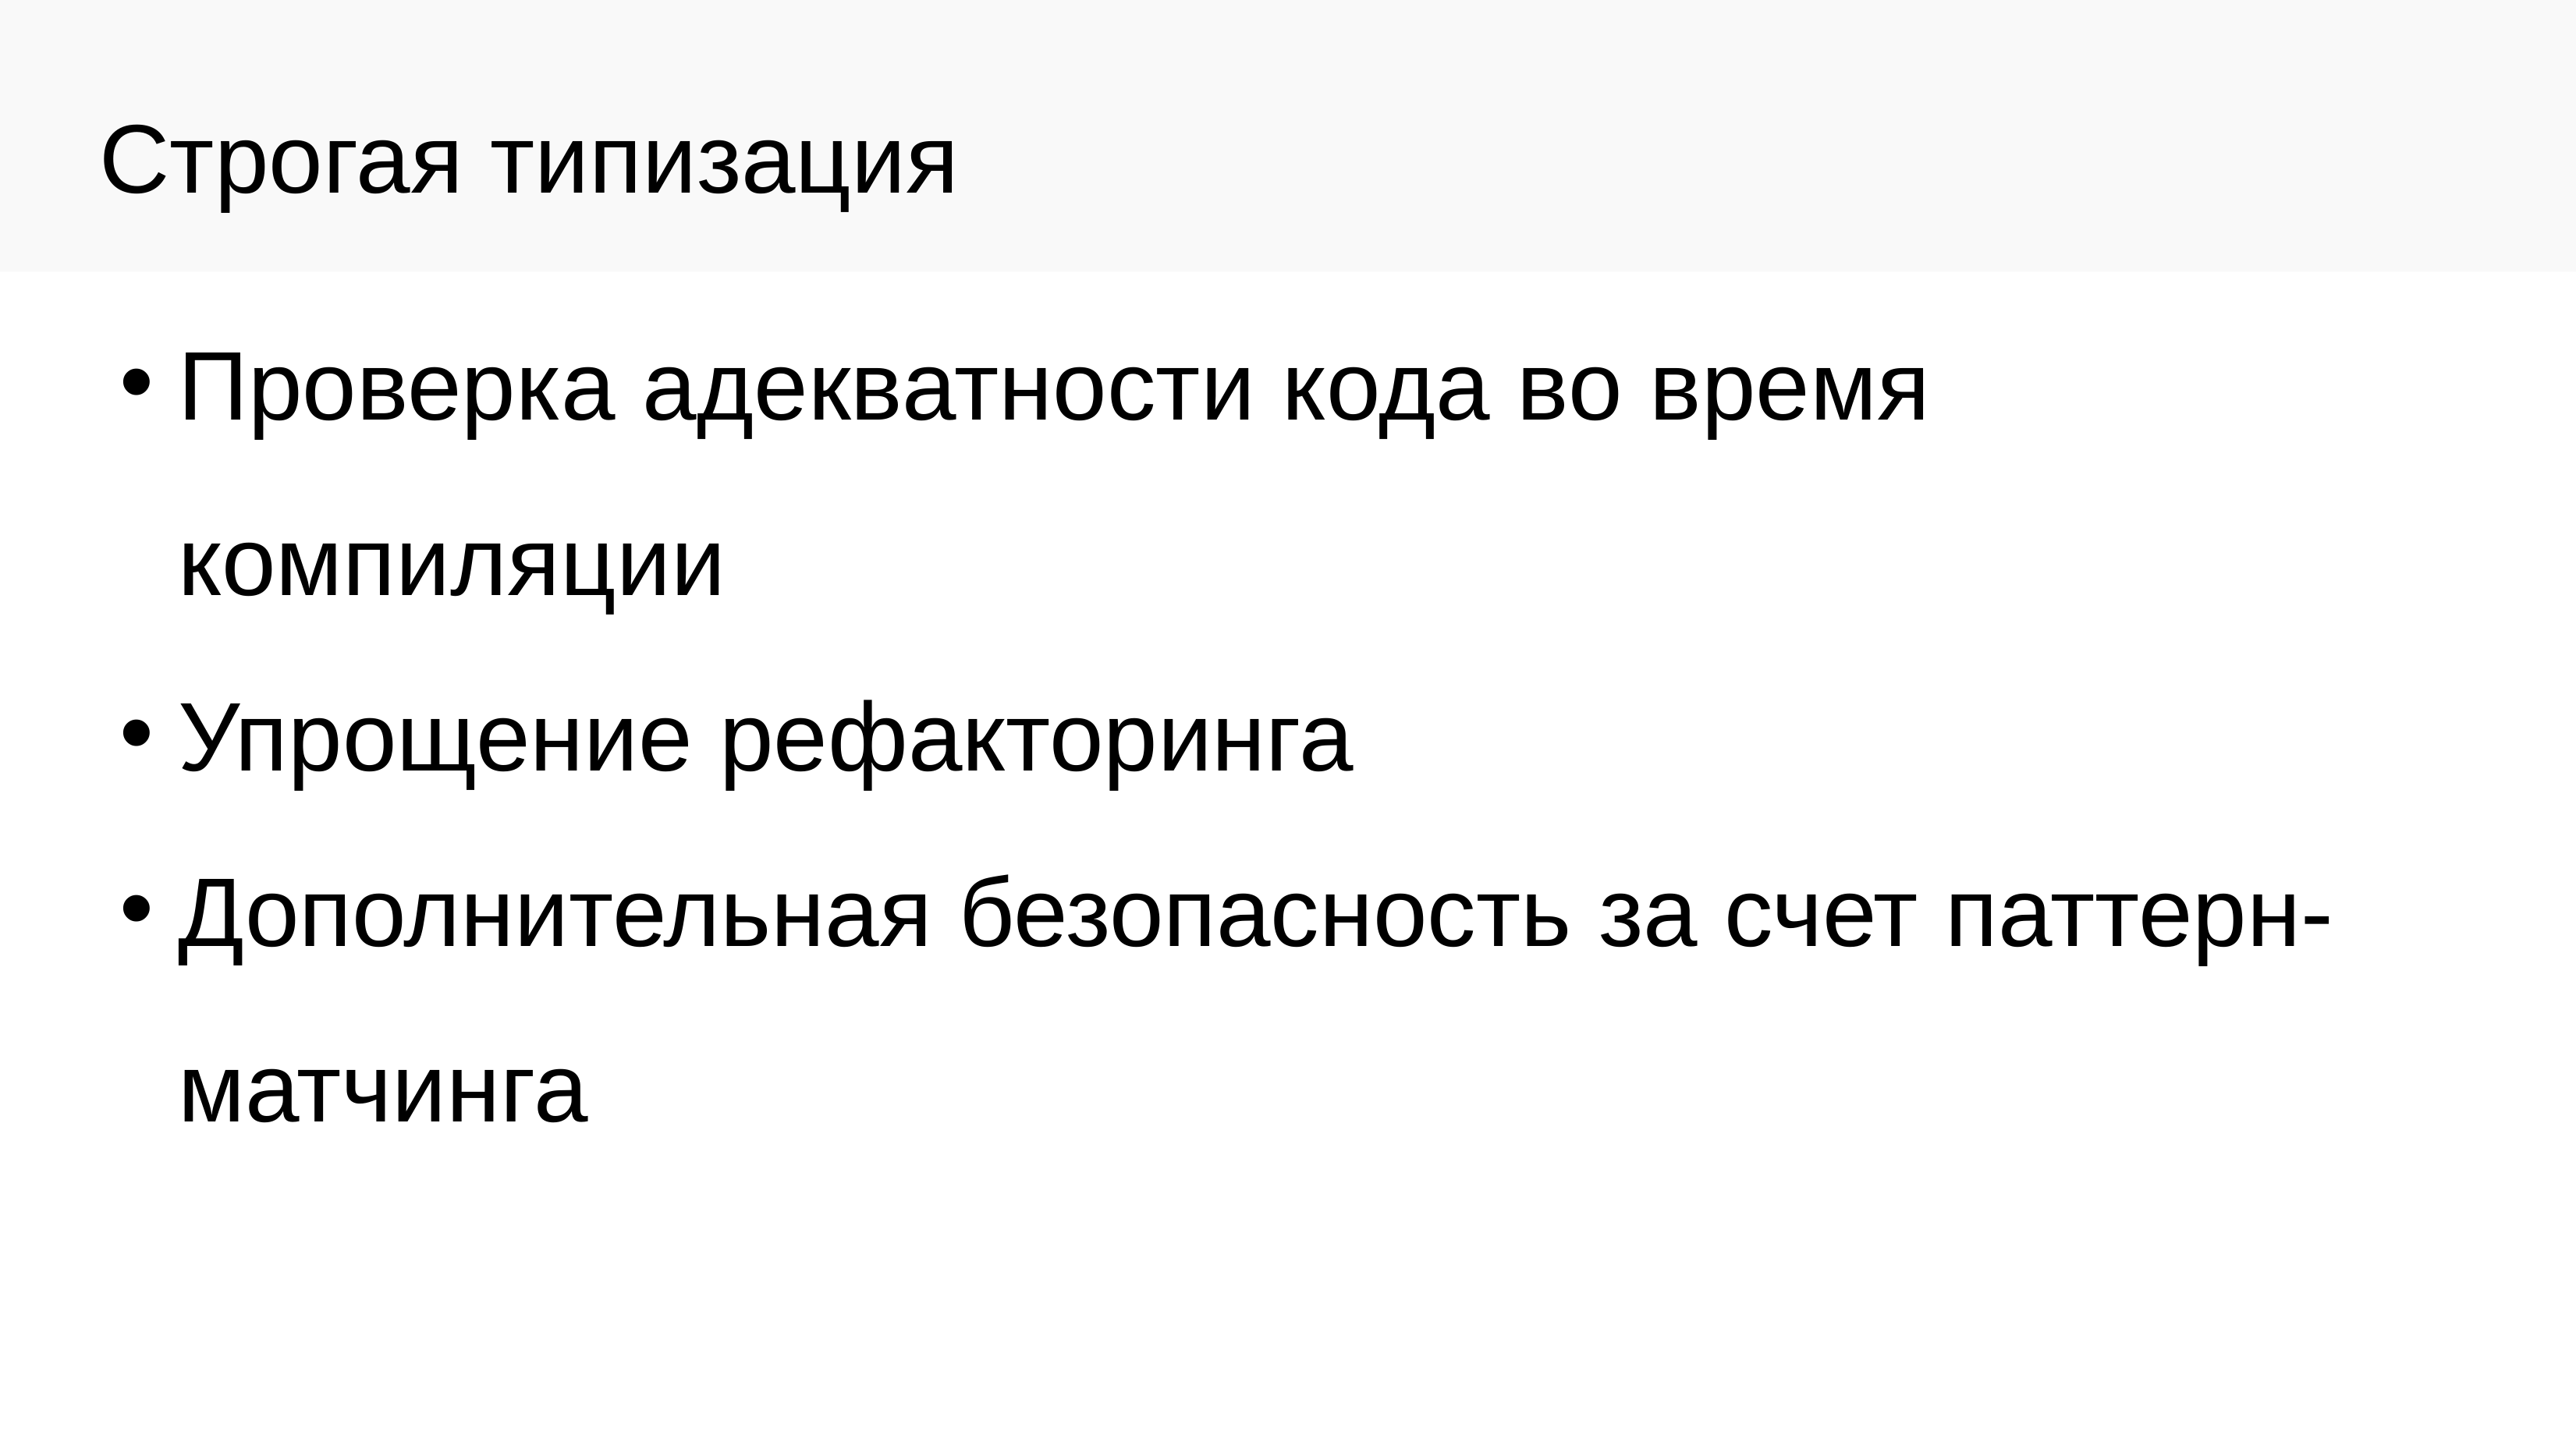

Строгая типизация
Проверка адекватности кода во время компиляции
Упрощение рефакторинга
Дополнительная безопасность за счет паттерн-матчинга